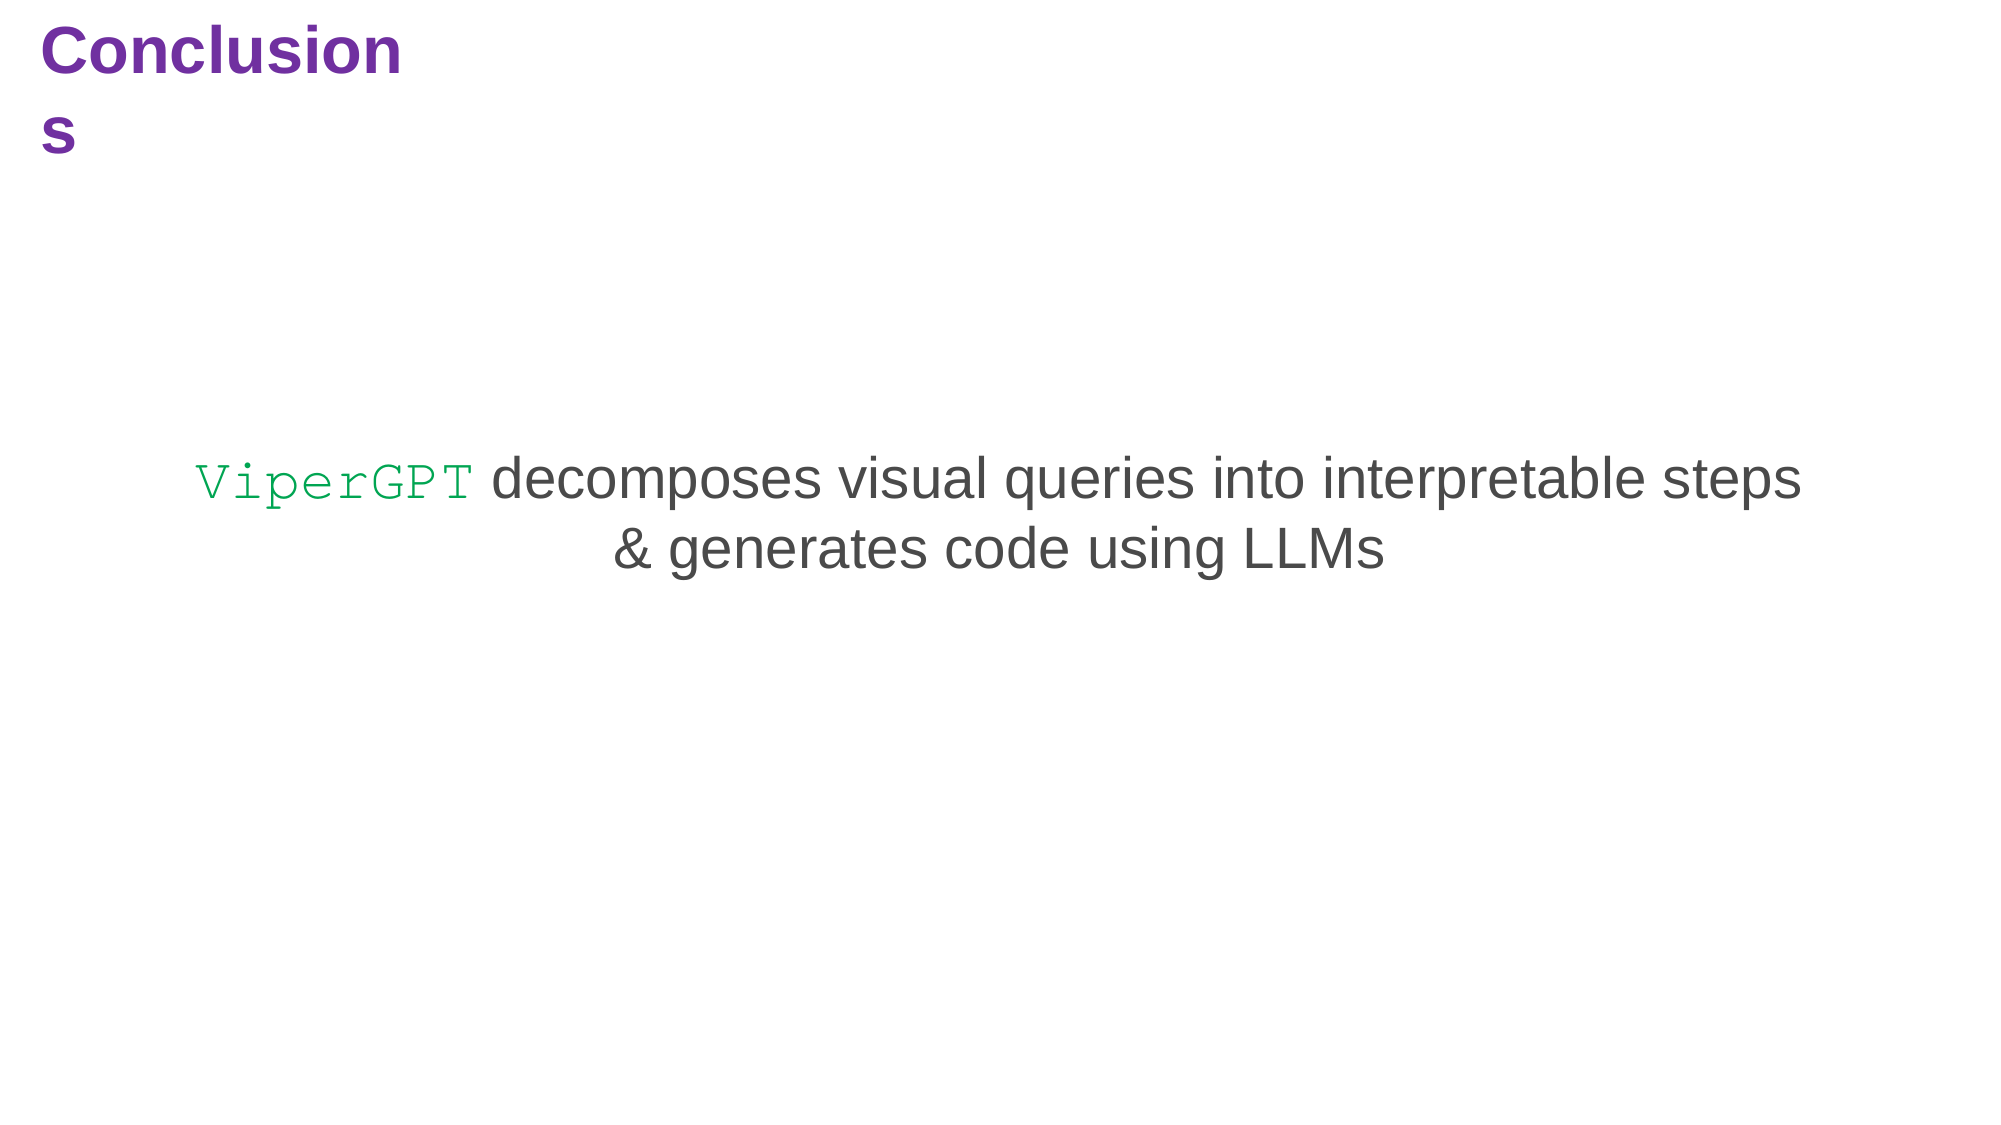

Conclusions
ViperGPT decomposes visual queries into interpretable steps
& generates code using LLMs